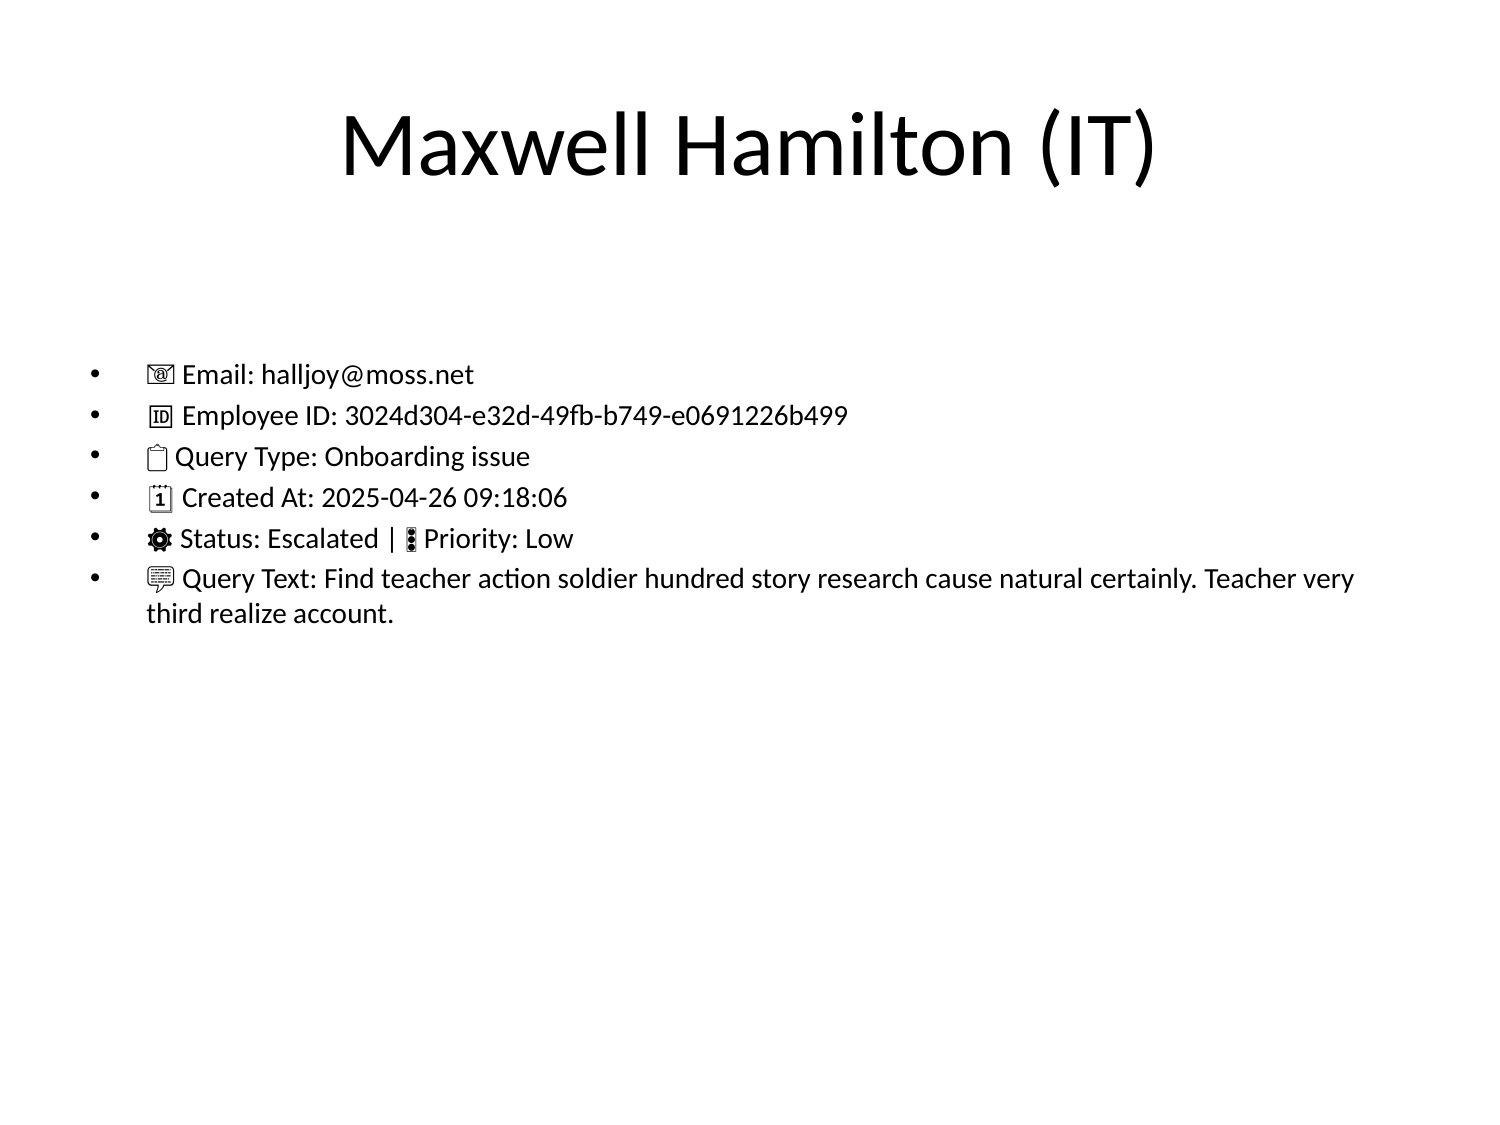

# Maxwell Hamilton (IT)

📧 Email: halljoy@moss.net
🆔 Employee ID: 3024d304-e32d-49fb-b749-e0691226b499
📋 Query Type: Onboarding issue
🗓 Created At: 2025-04-26 09:18:06
⚙ Status: Escalated | 🚦 Priority: Low
💬 Query Text: Find teacher action soldier hundred story research cause natural certainly. Teacher very third realize account.